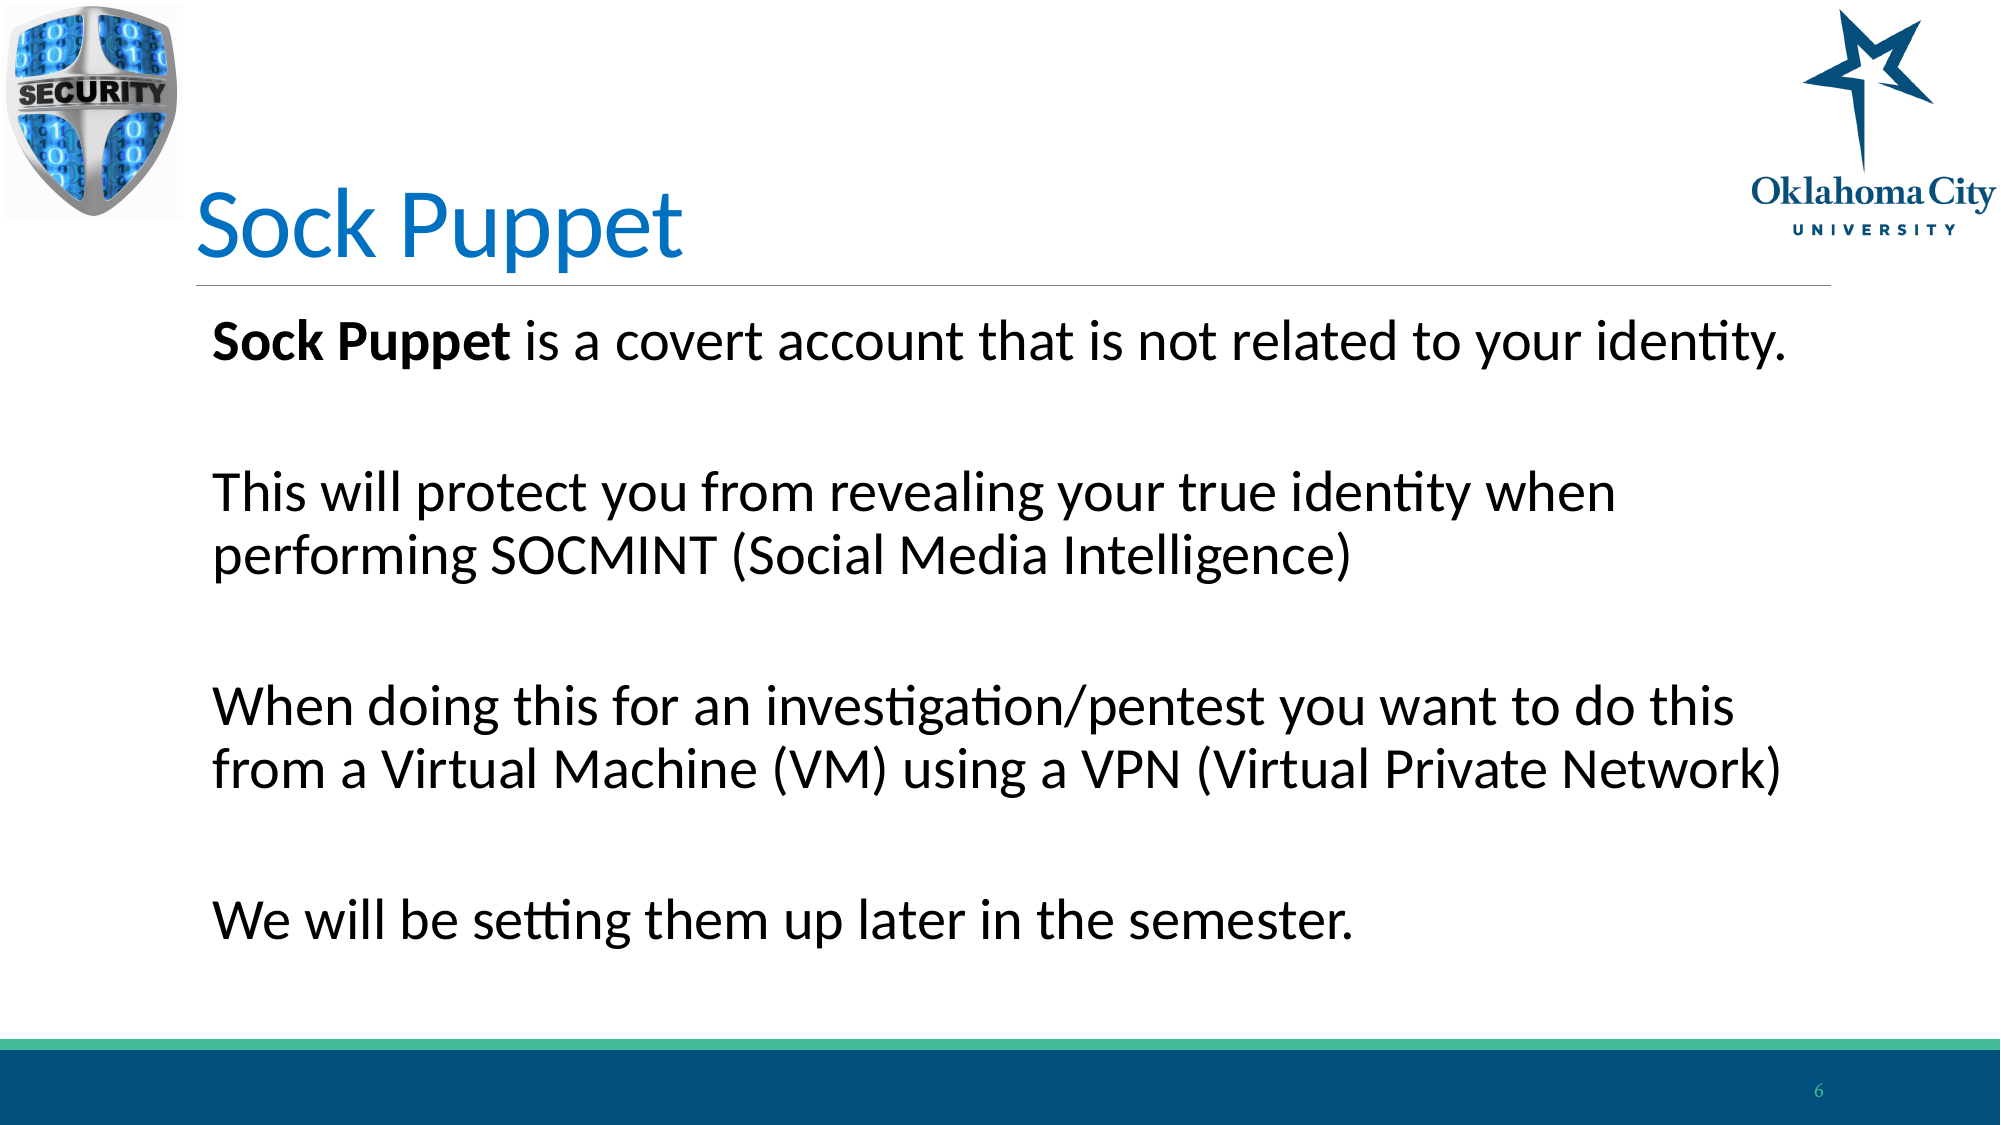

# Sock Puppet
Sock Puppet is a covert account that is not related to your identity.

This will protect you from revealing your true identity when performing SOCMINT (Social Media Intelligence)

When doing this for an investigation/pentest you want to do this from a Virtual Machine (VM) using a VPN (Virtual Private Network)

We will be setting them up later in the semester.
6